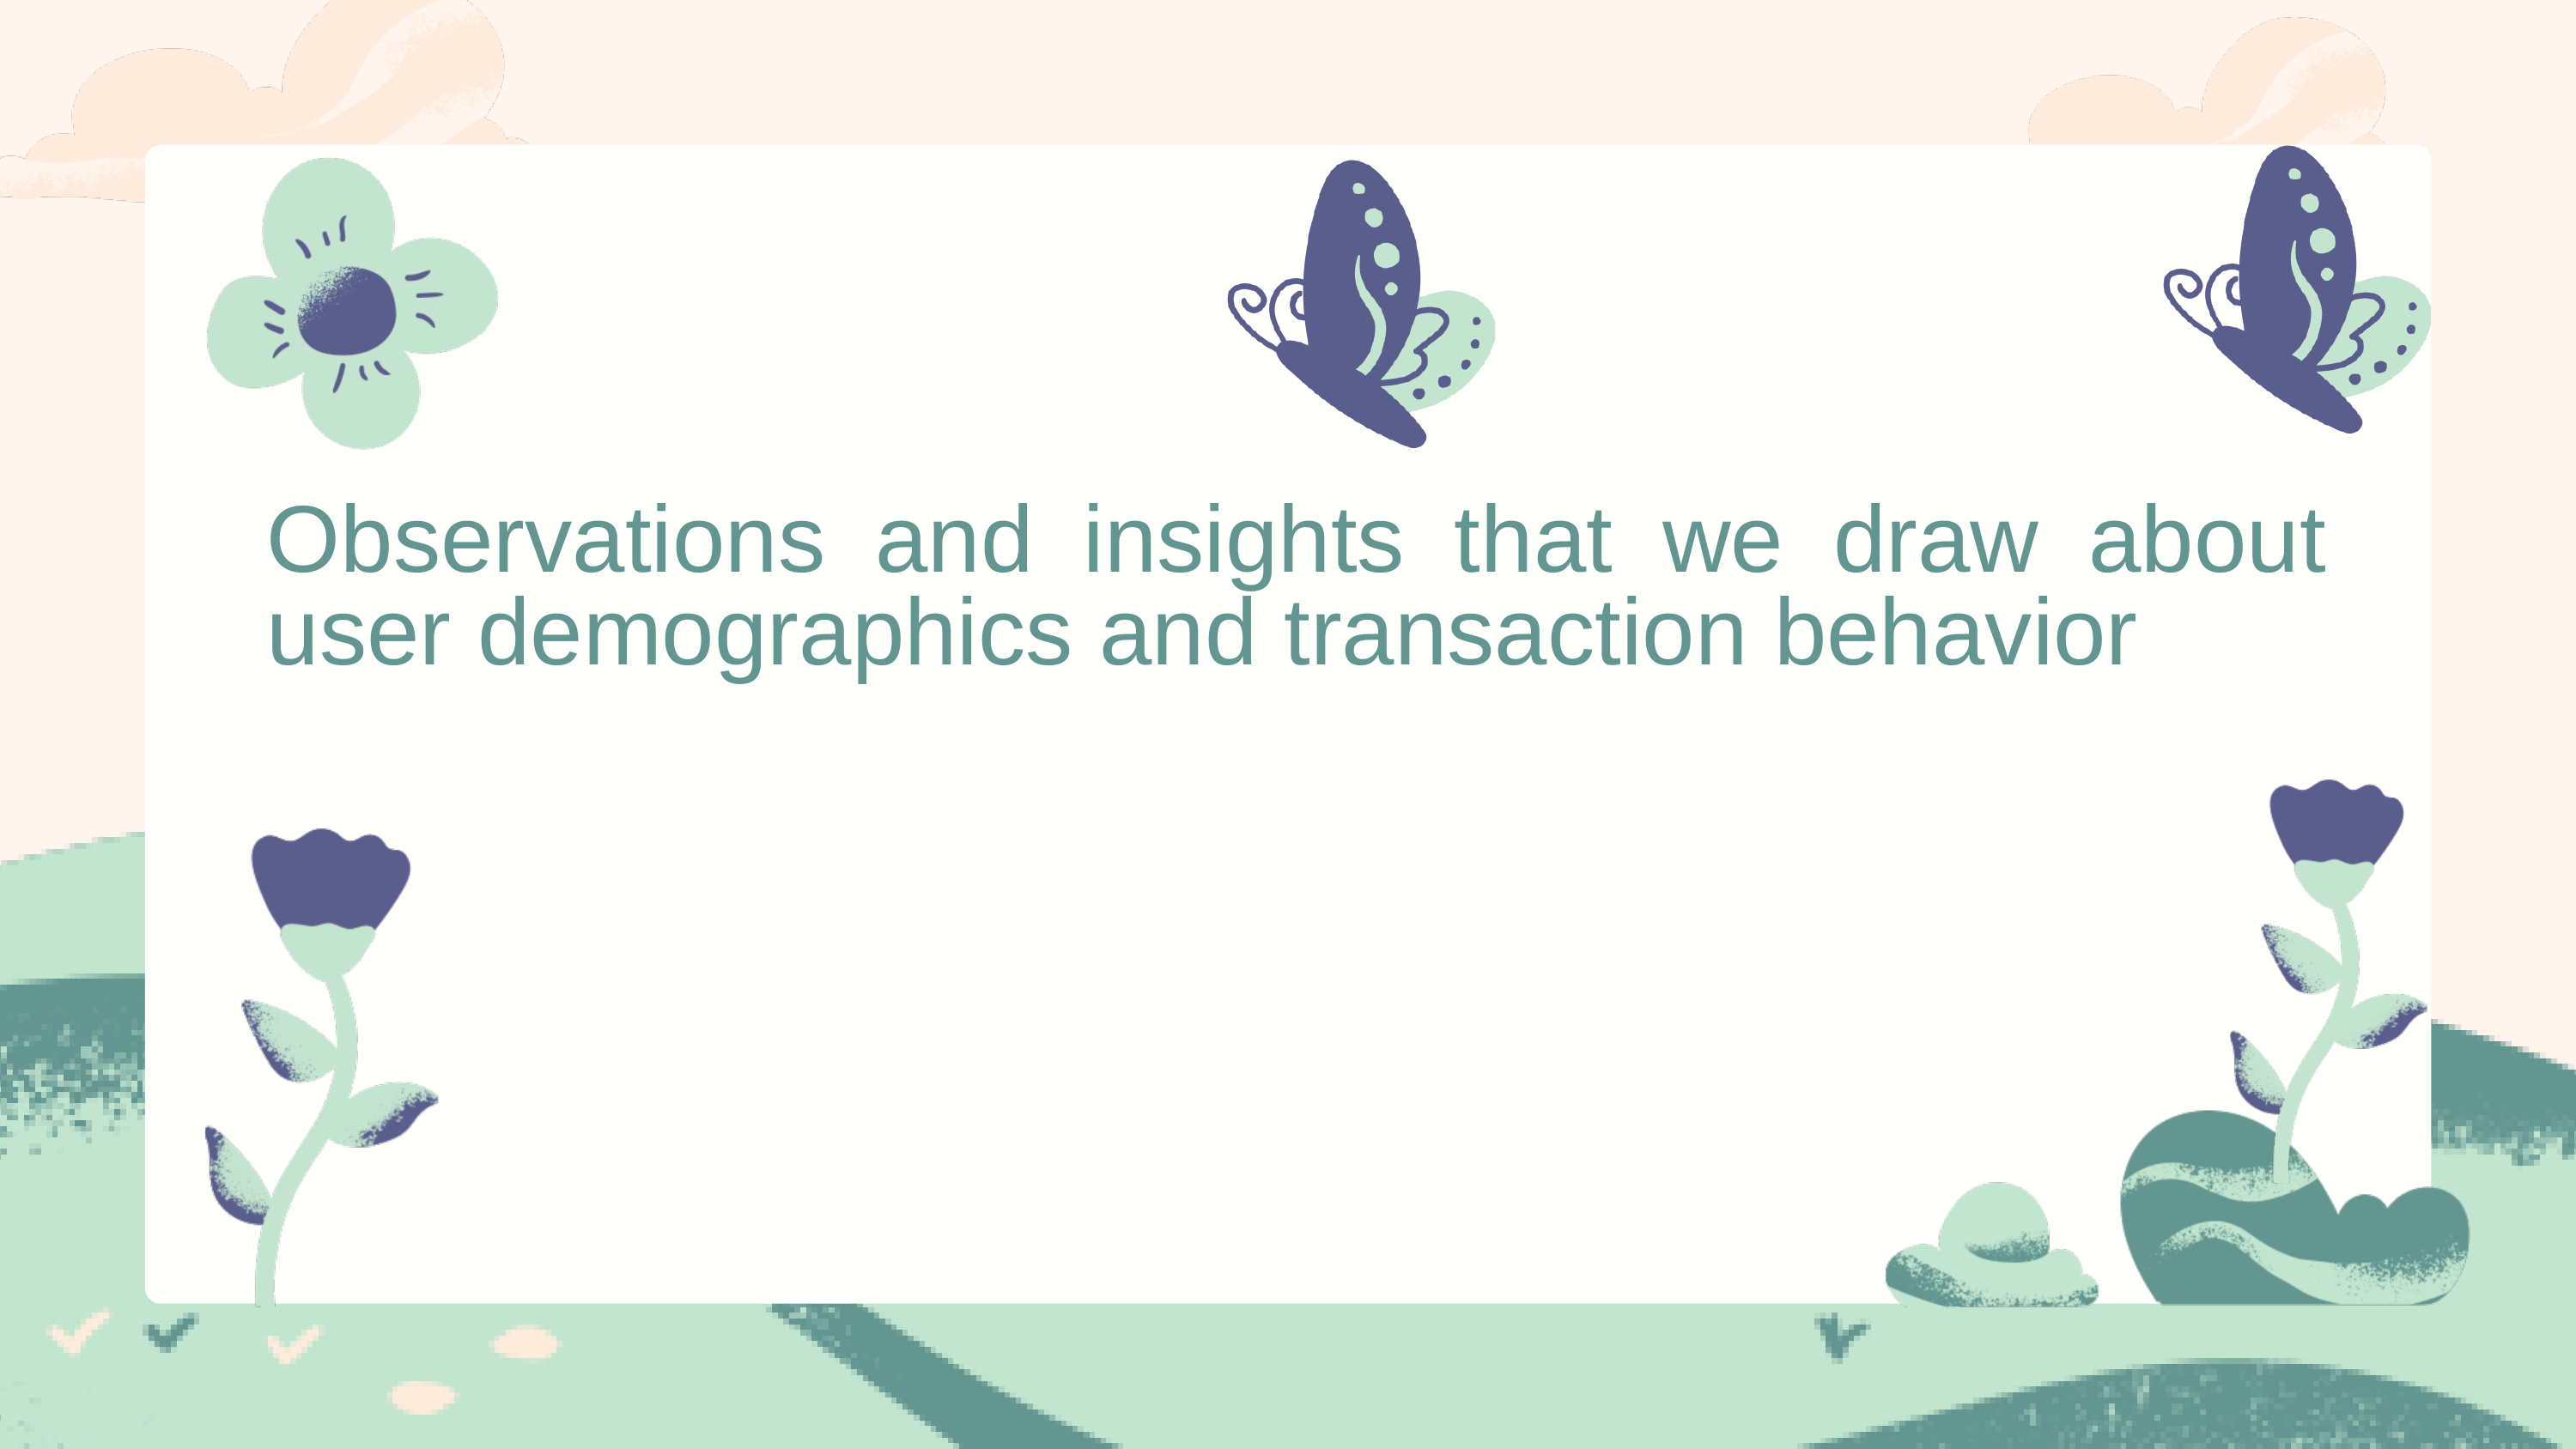

Observations and insights that we draw about user demographics and transaction behavior